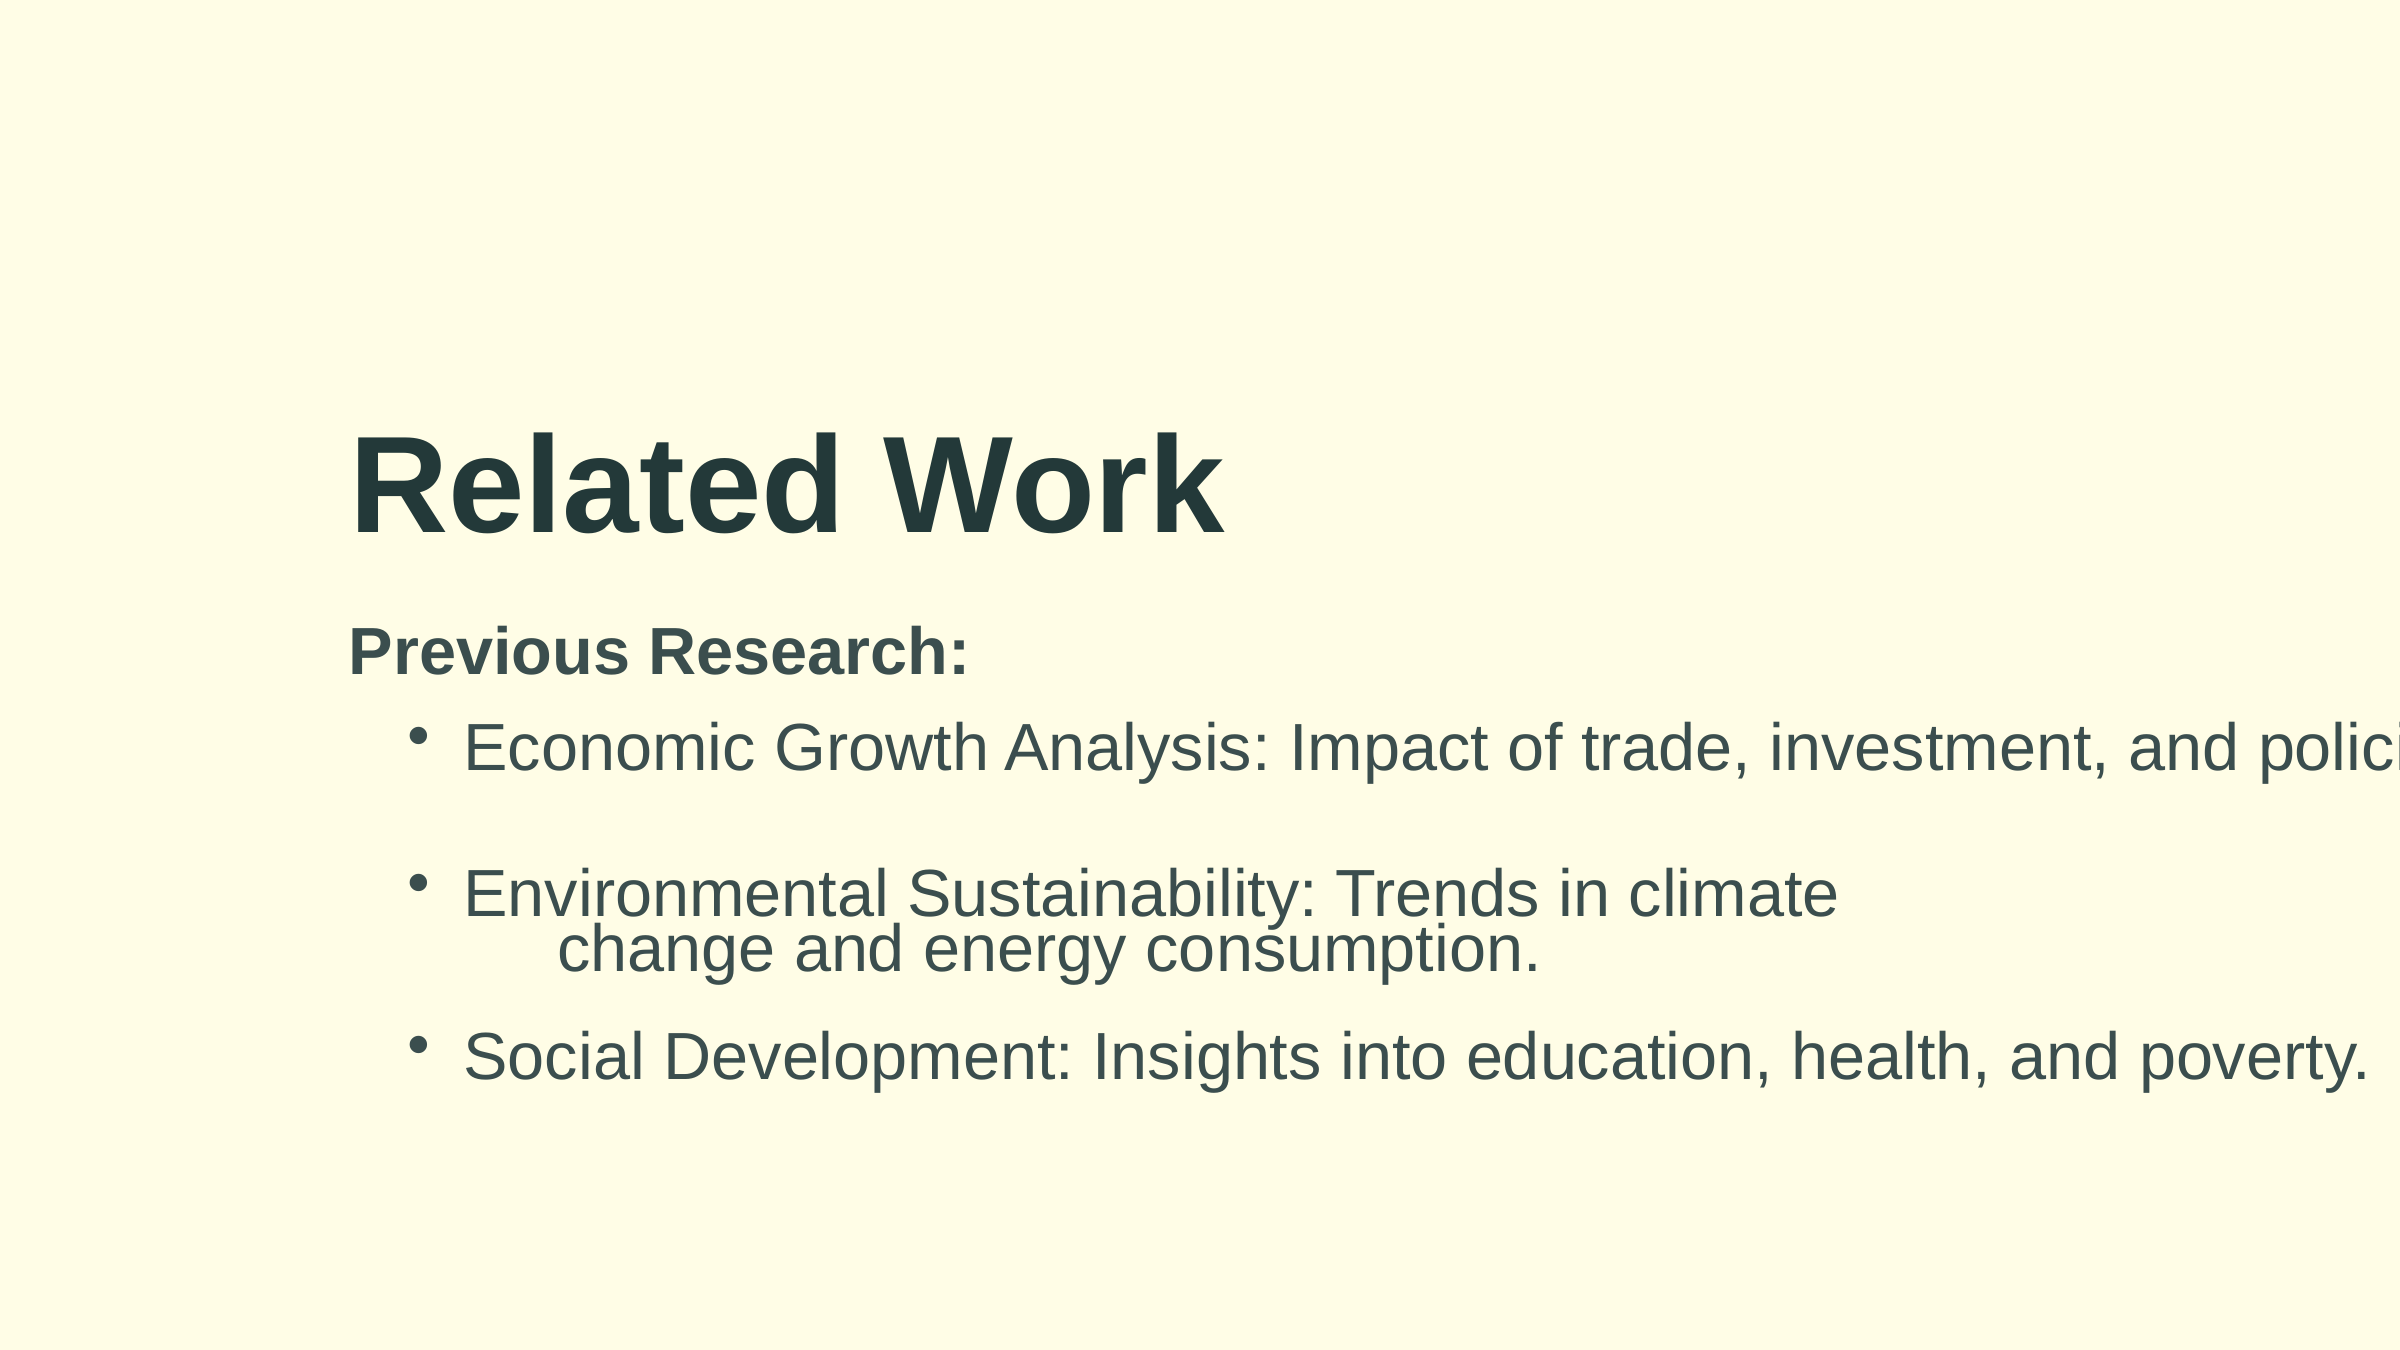

Related Work
Previous Research:
Economic Growth Analysis: Impact of trade, investment, and policies.
Environmental Sustainability: Trends in climate
	change and energy consumption.
Social Development: Insights into education, health, and poverty.